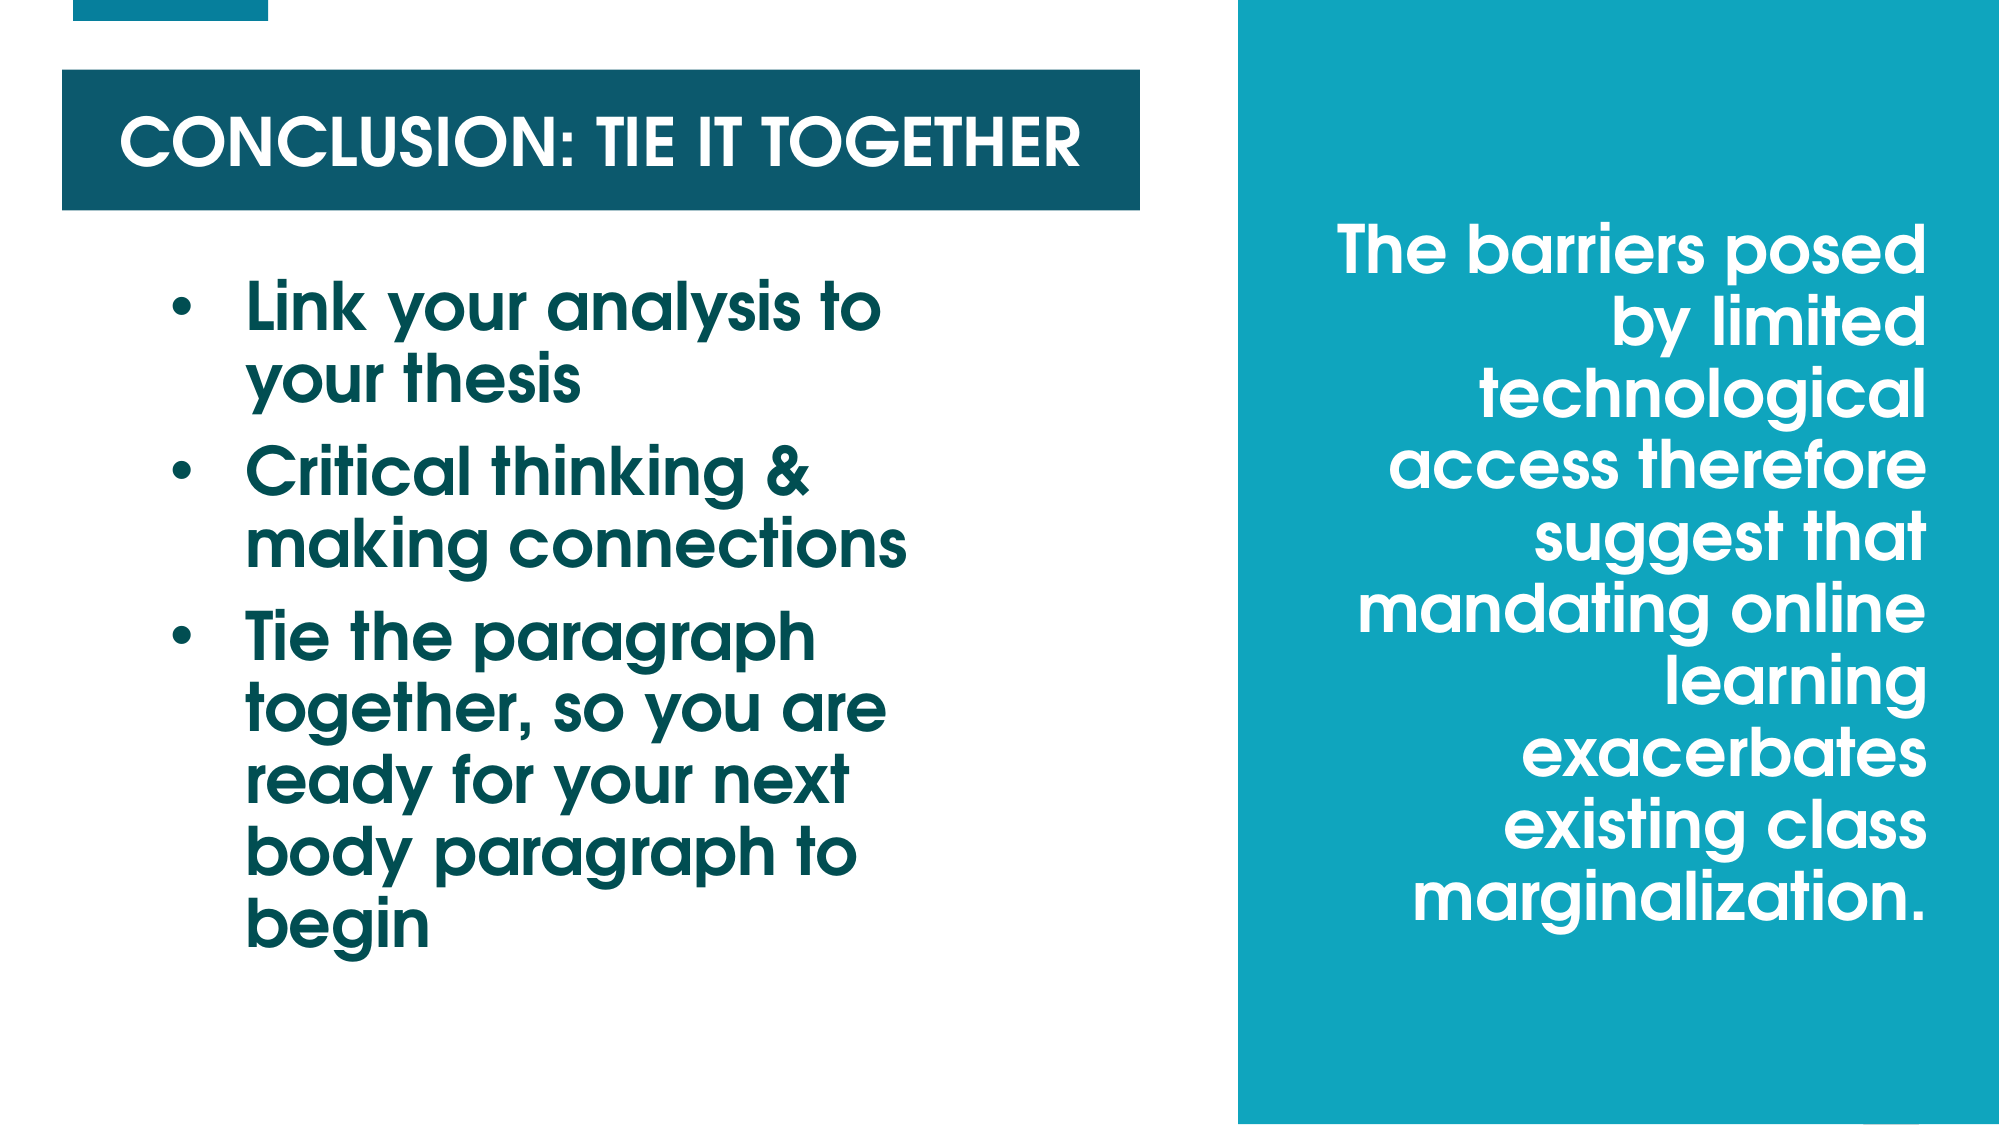

CONCLUSION: TIE IT TOGETHER
The barriers posed by limited technological access therefore suggest that mandating online learning exacerbates existing class marginalization.
Link your analysis to your thesis
Critical thinking & making connections
Tie the paragraph together, so you are ready for your next body paragraph to begin

37